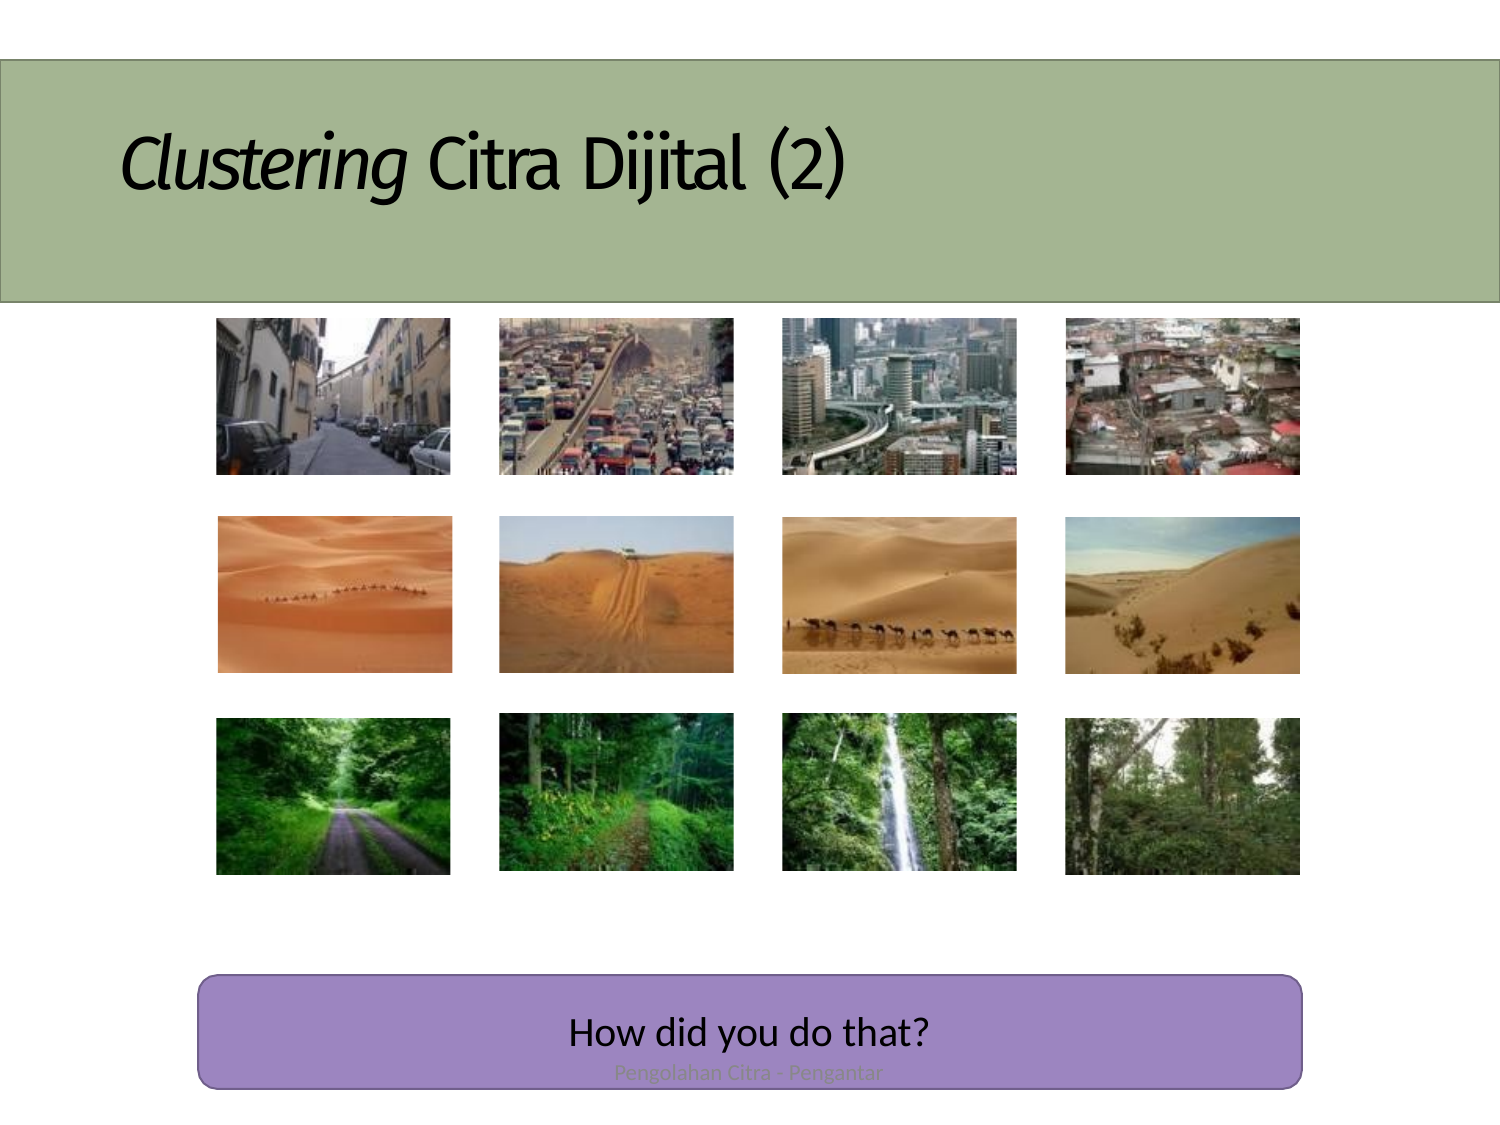

# Clustering Citra Dijital (2)

How did you do that?
Pengolahan Citra - Pengantar